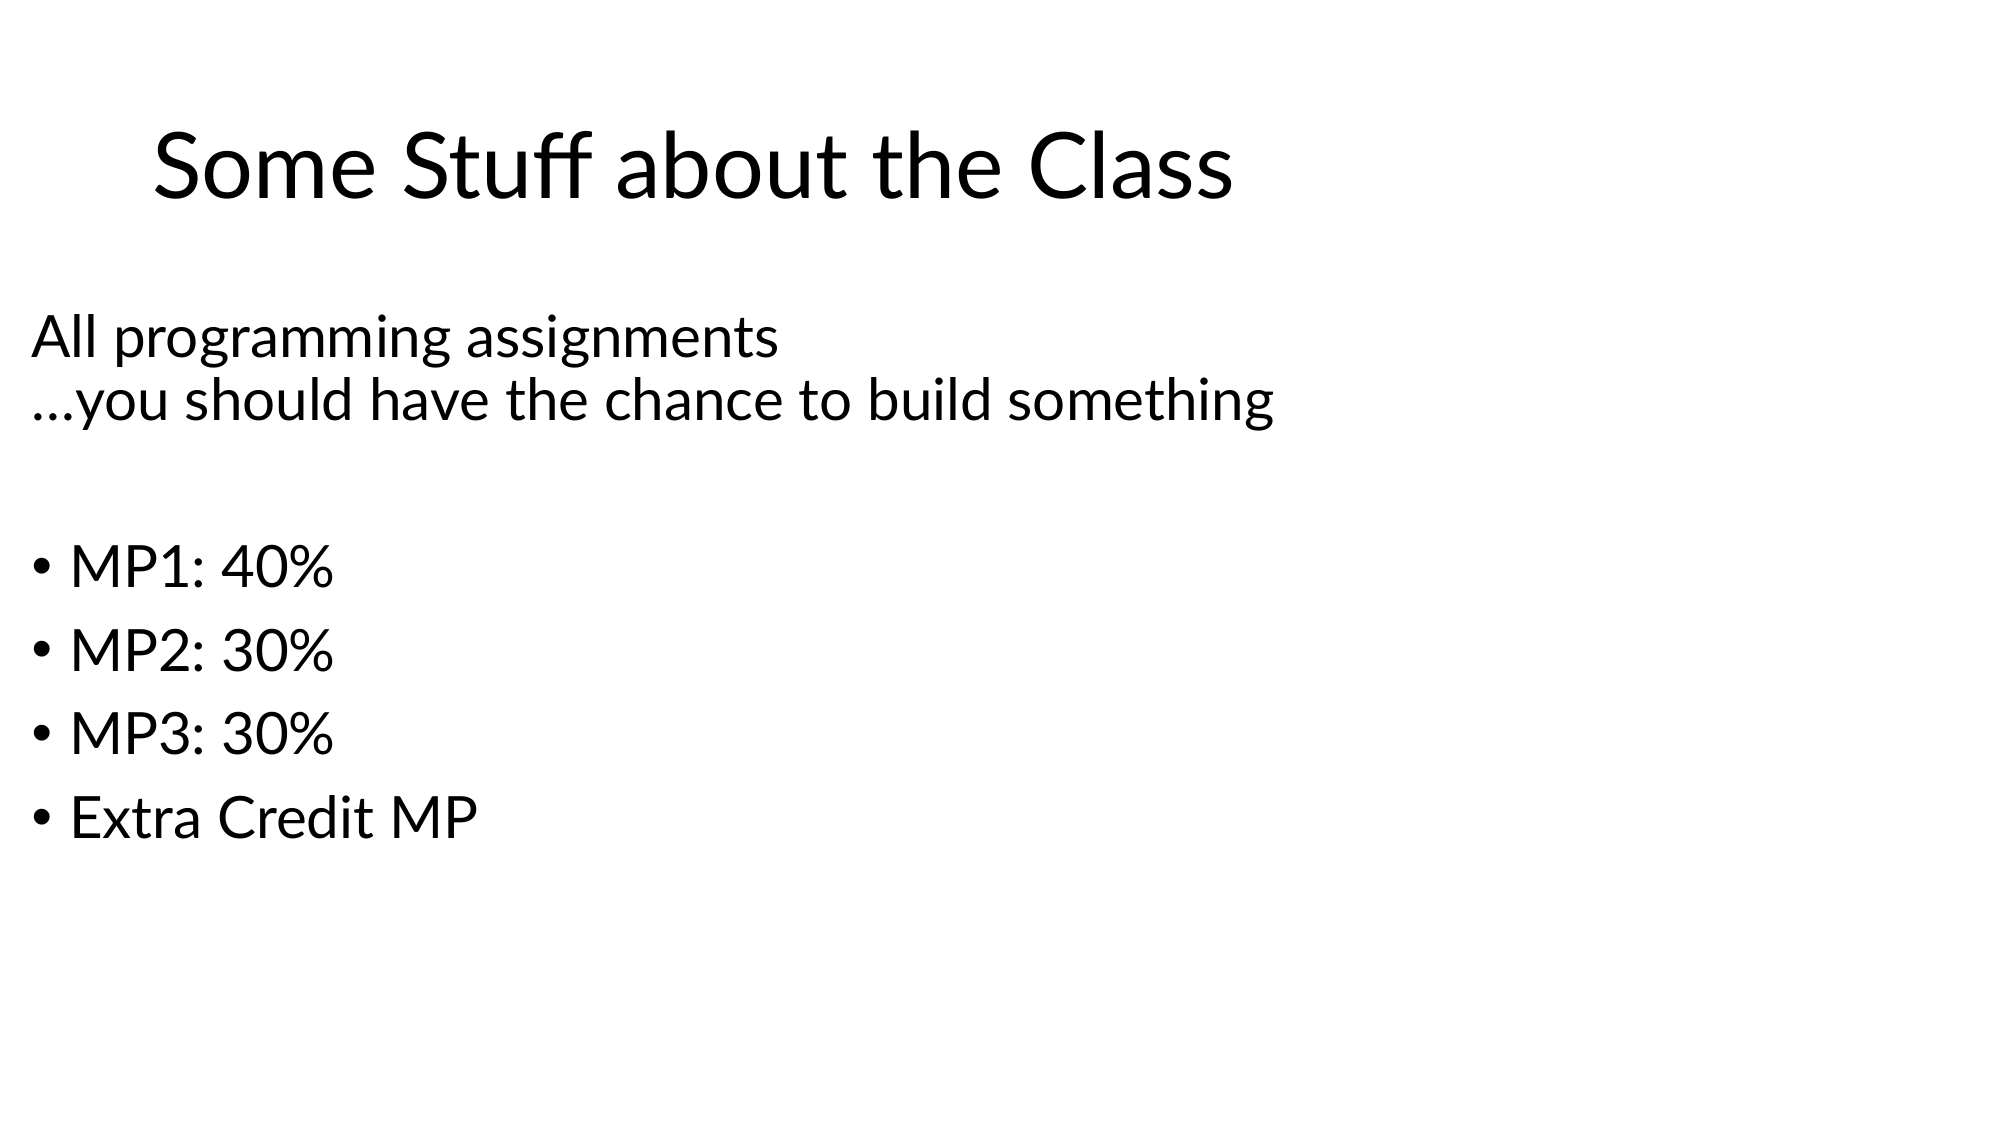

# Some Stuff about the Class
All programming assignments
…you should have the chance to build something

MP1: 40%
MP2: 30%
MP3: 30%
Extra Credit MP